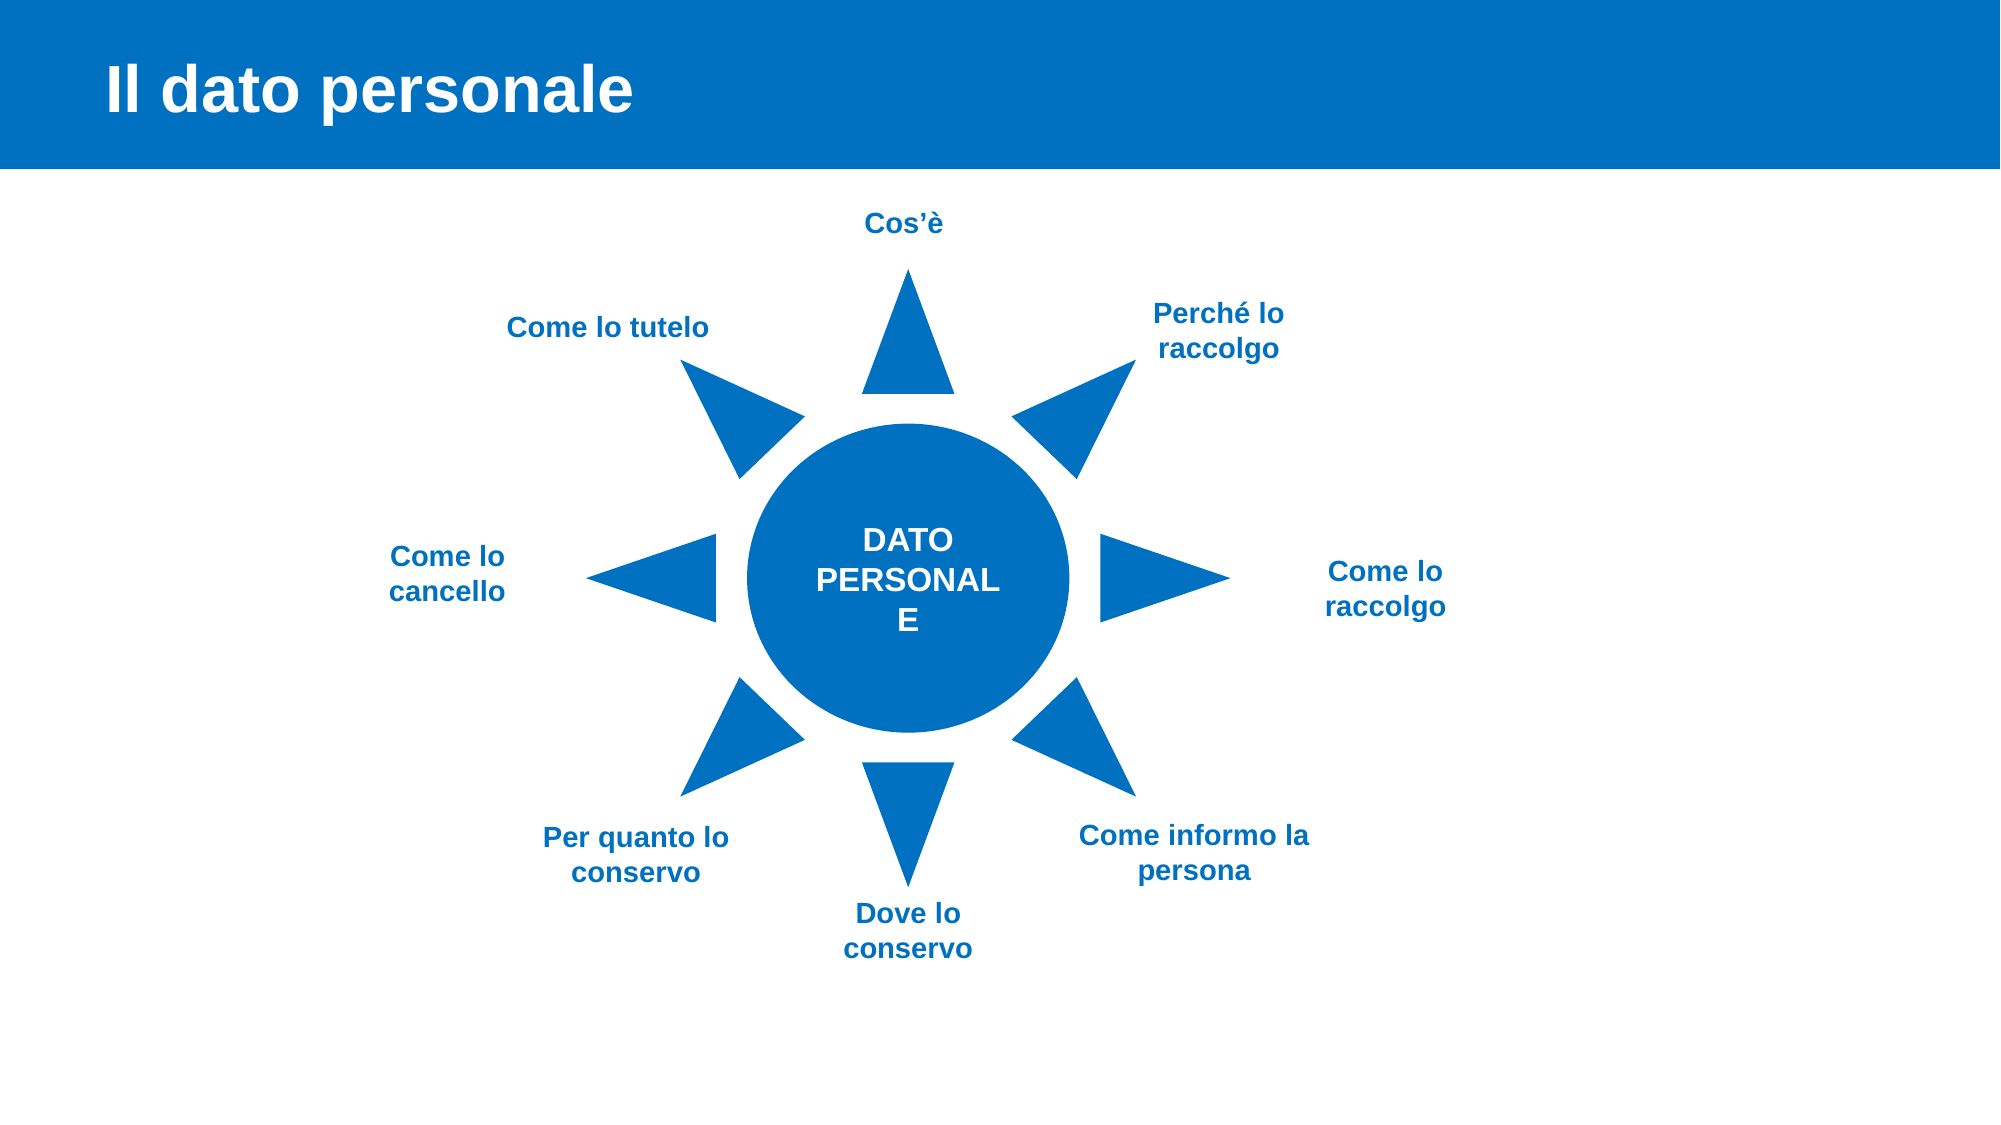

Il dato personale
Cos’è
DATO PERSONALE
Perché lo raccolgo
Come lo tutelo
Come lo cancello
Come lo raccolgo
Come informo la persona
Per quanto lo conservo
Dove lo conservo